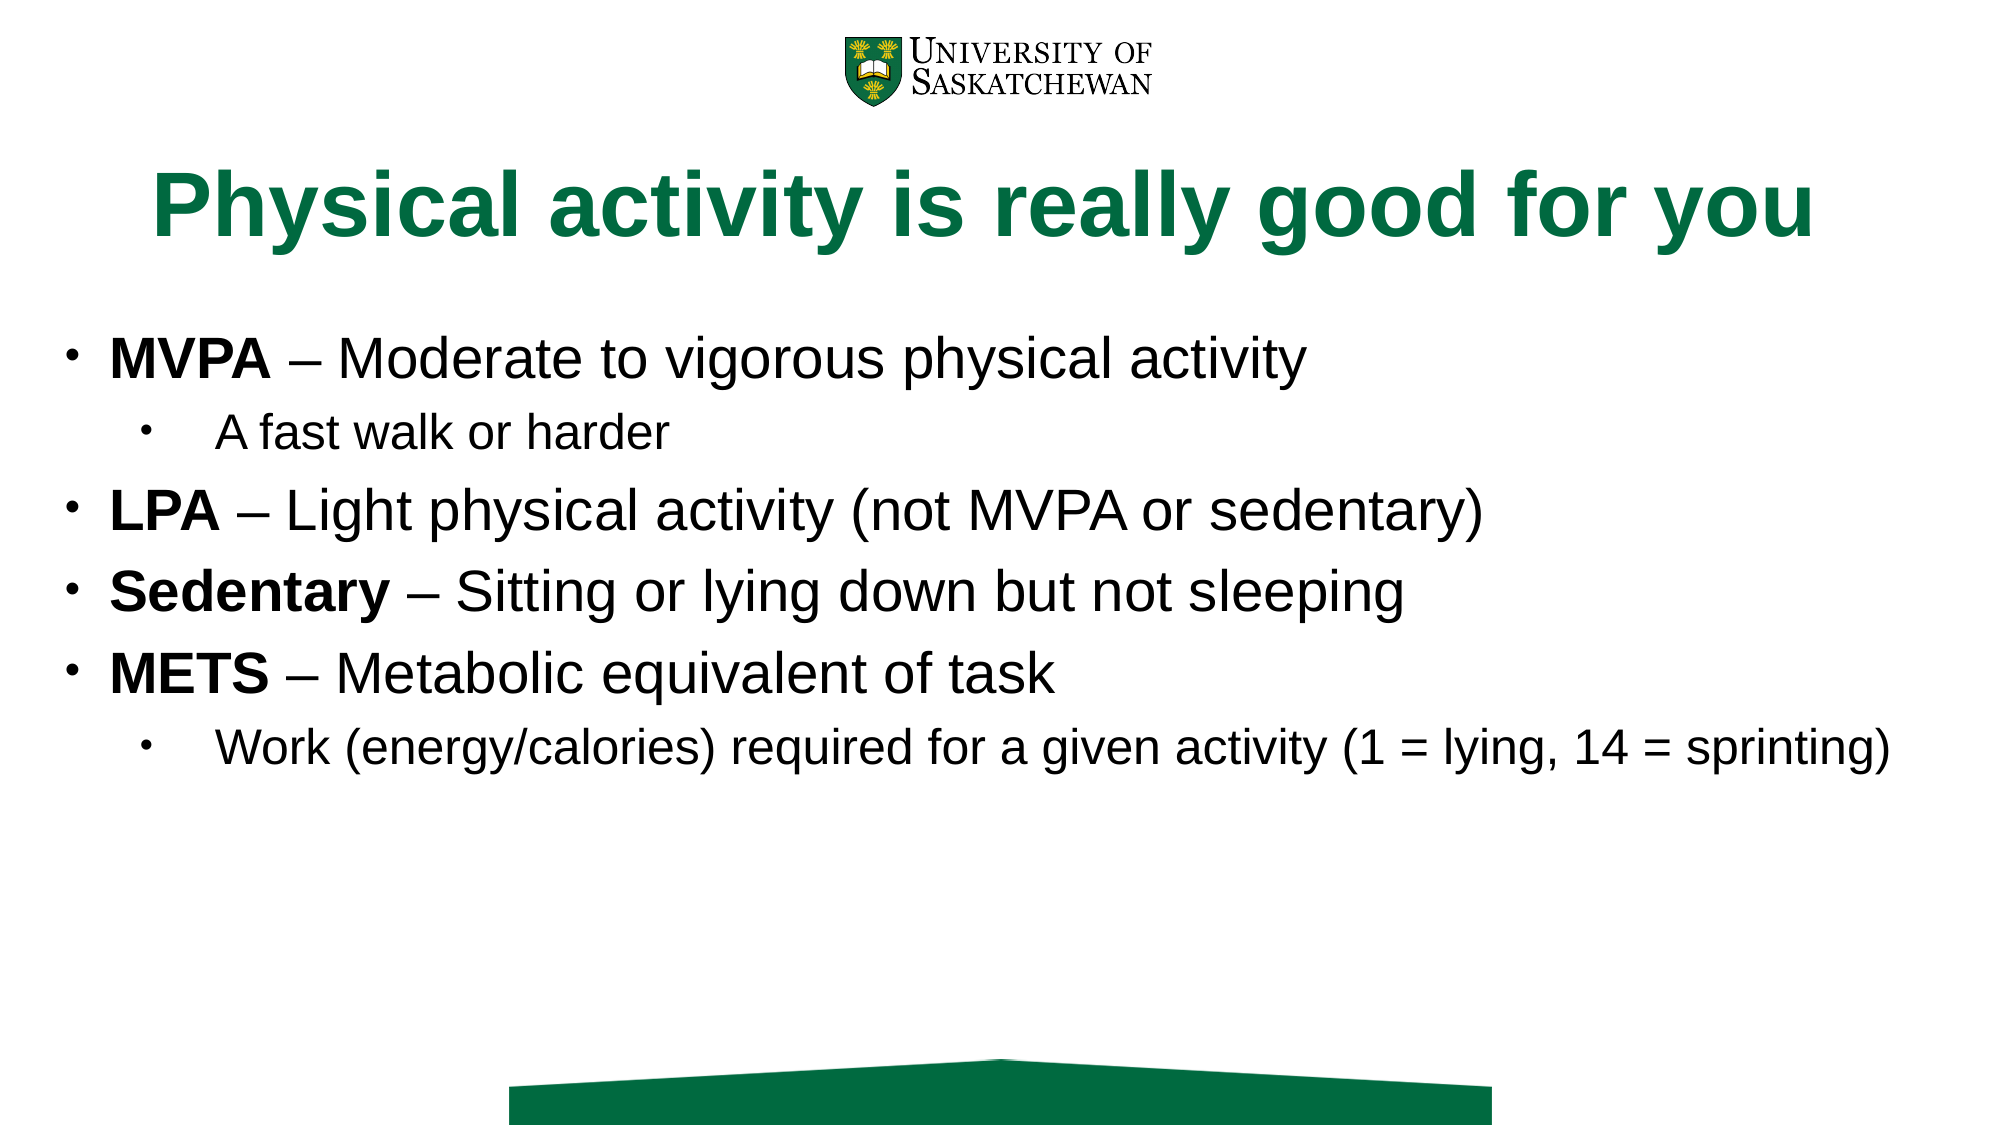

# Physical activity is really good for you
MVPA – Moderate to vigorous physical activity
A fast walk or harder
LPA – Light physical activity (not MVPA or sedentary)
Sedentary – Sitting or lying down but not sleeping
METS – Metabolic equivalent of task
Work (energy/calories) required for a given activity (1 = lying, 14 = sprinting)